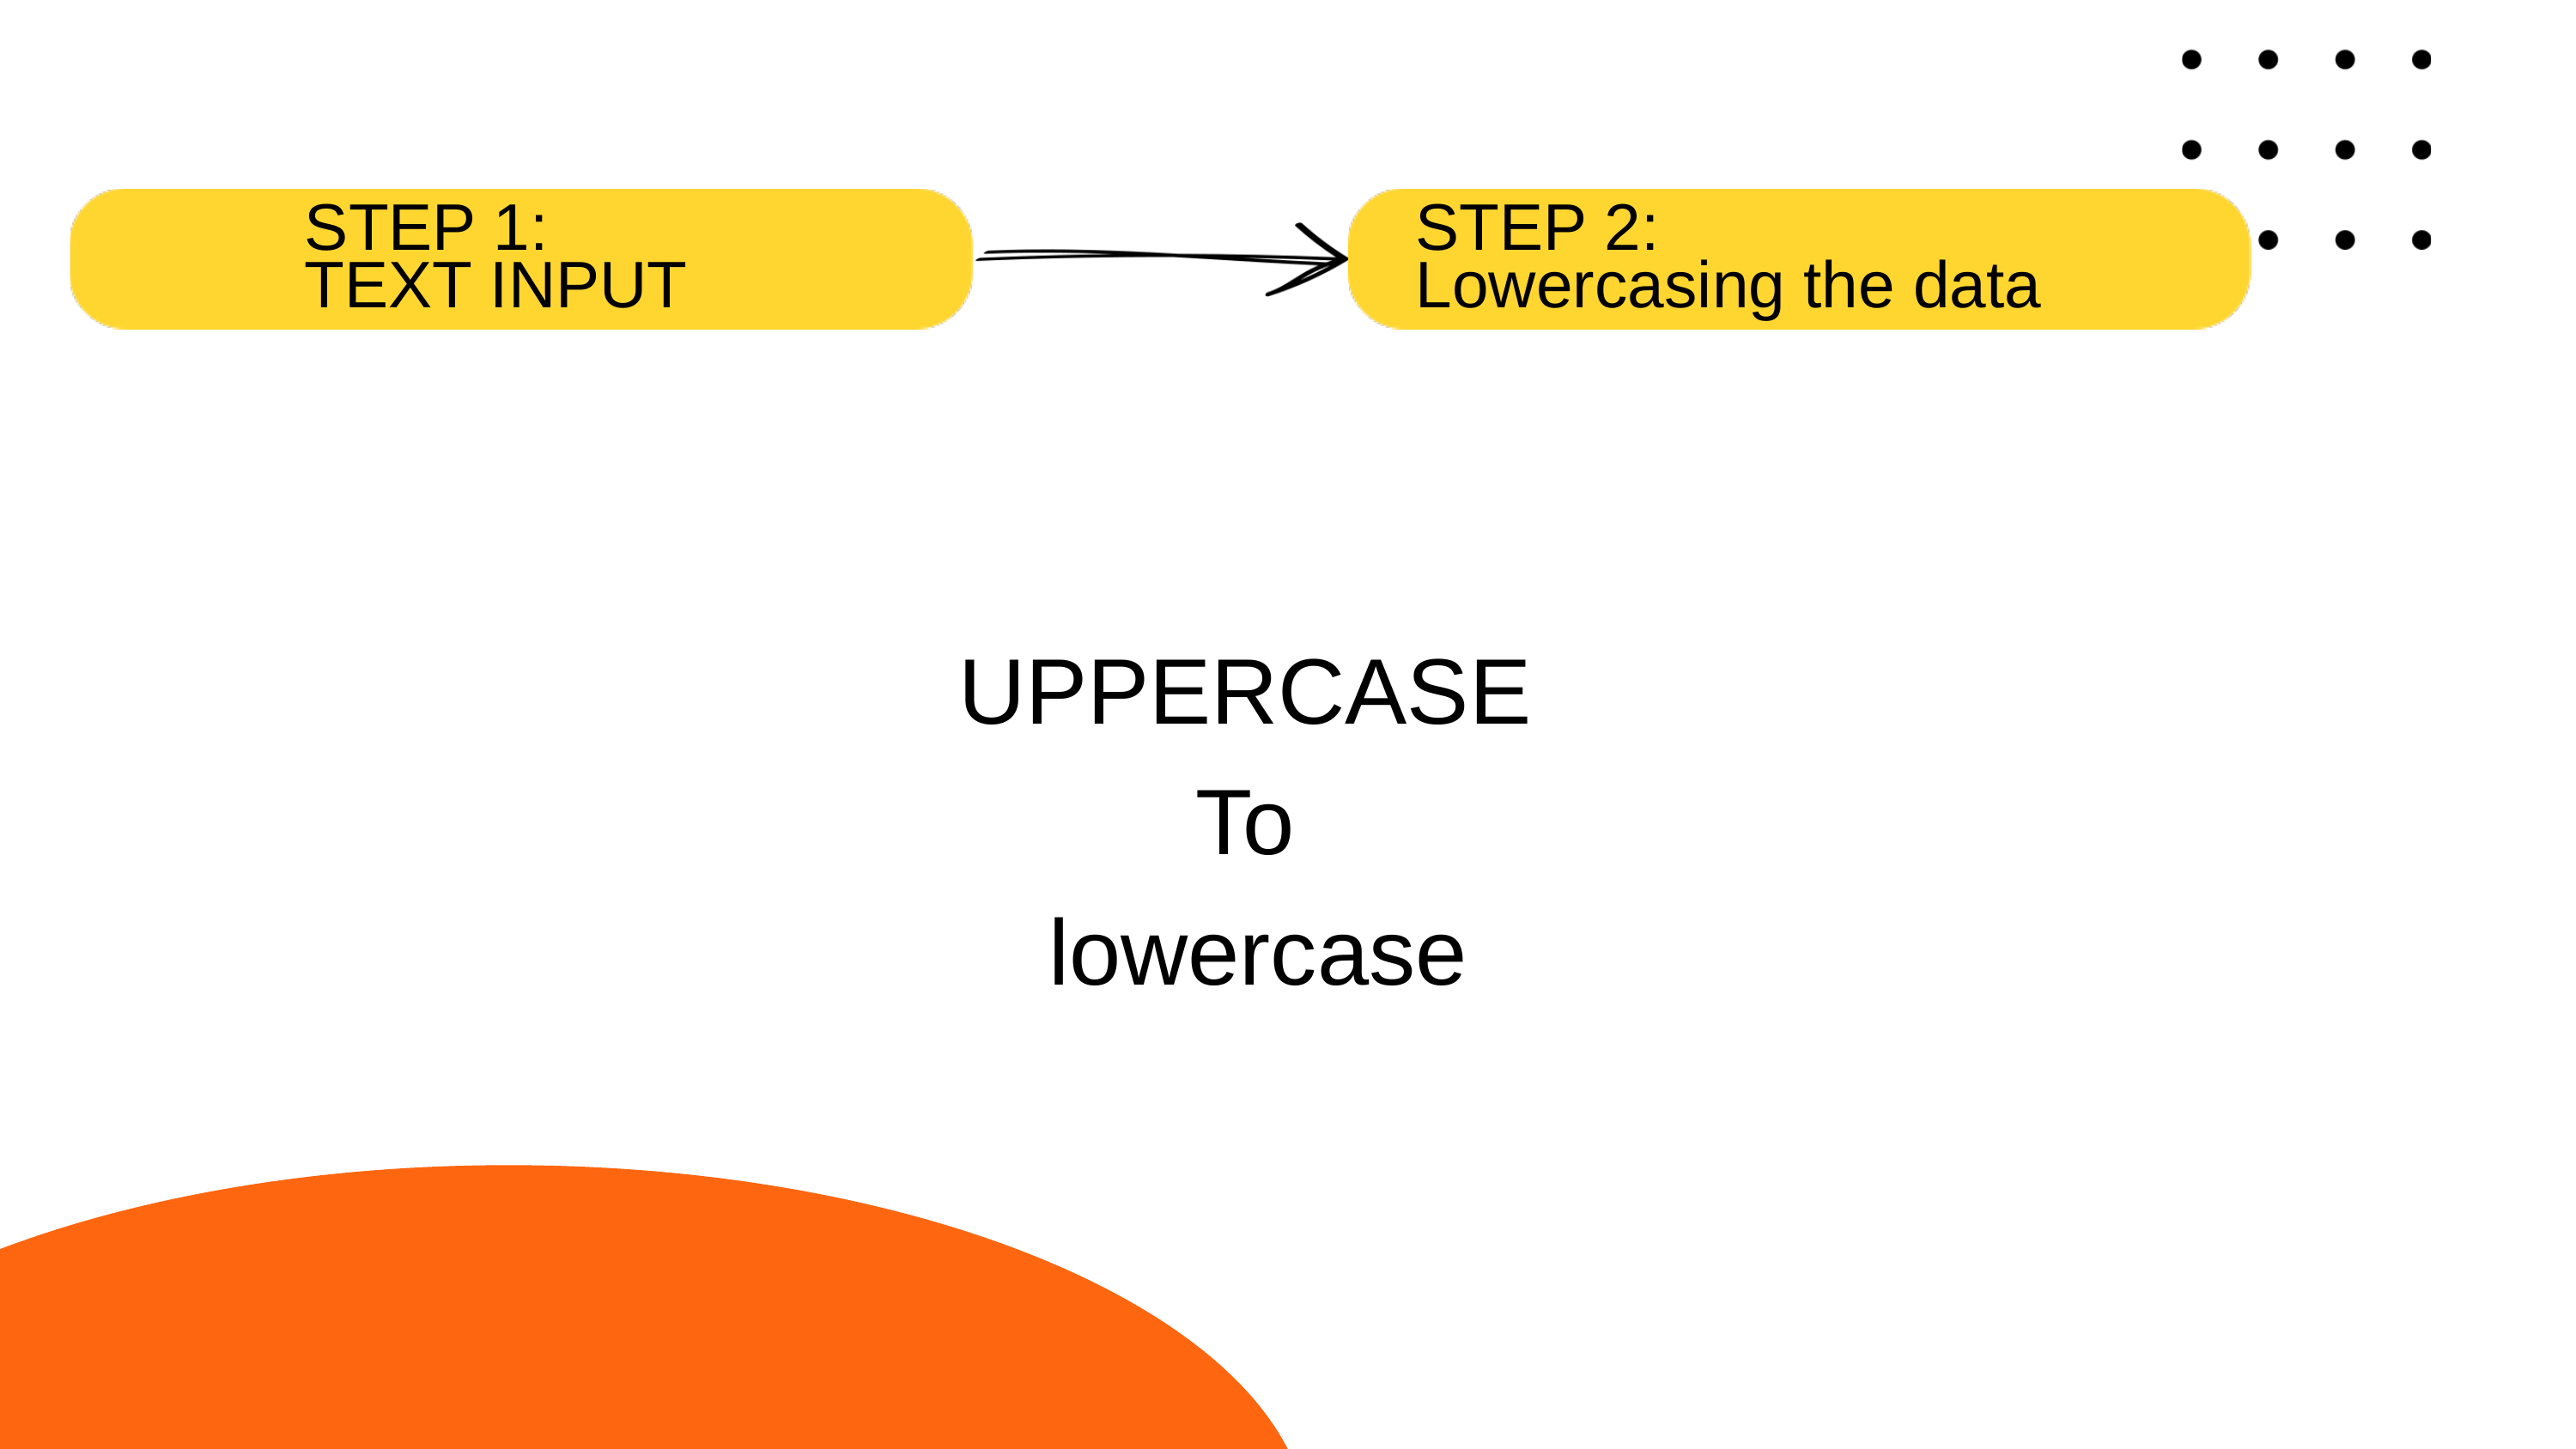

STEP 1:
TEXT INPUT

STEP 2:
Lowercasing the data

UPPERCASE
To
lowercase